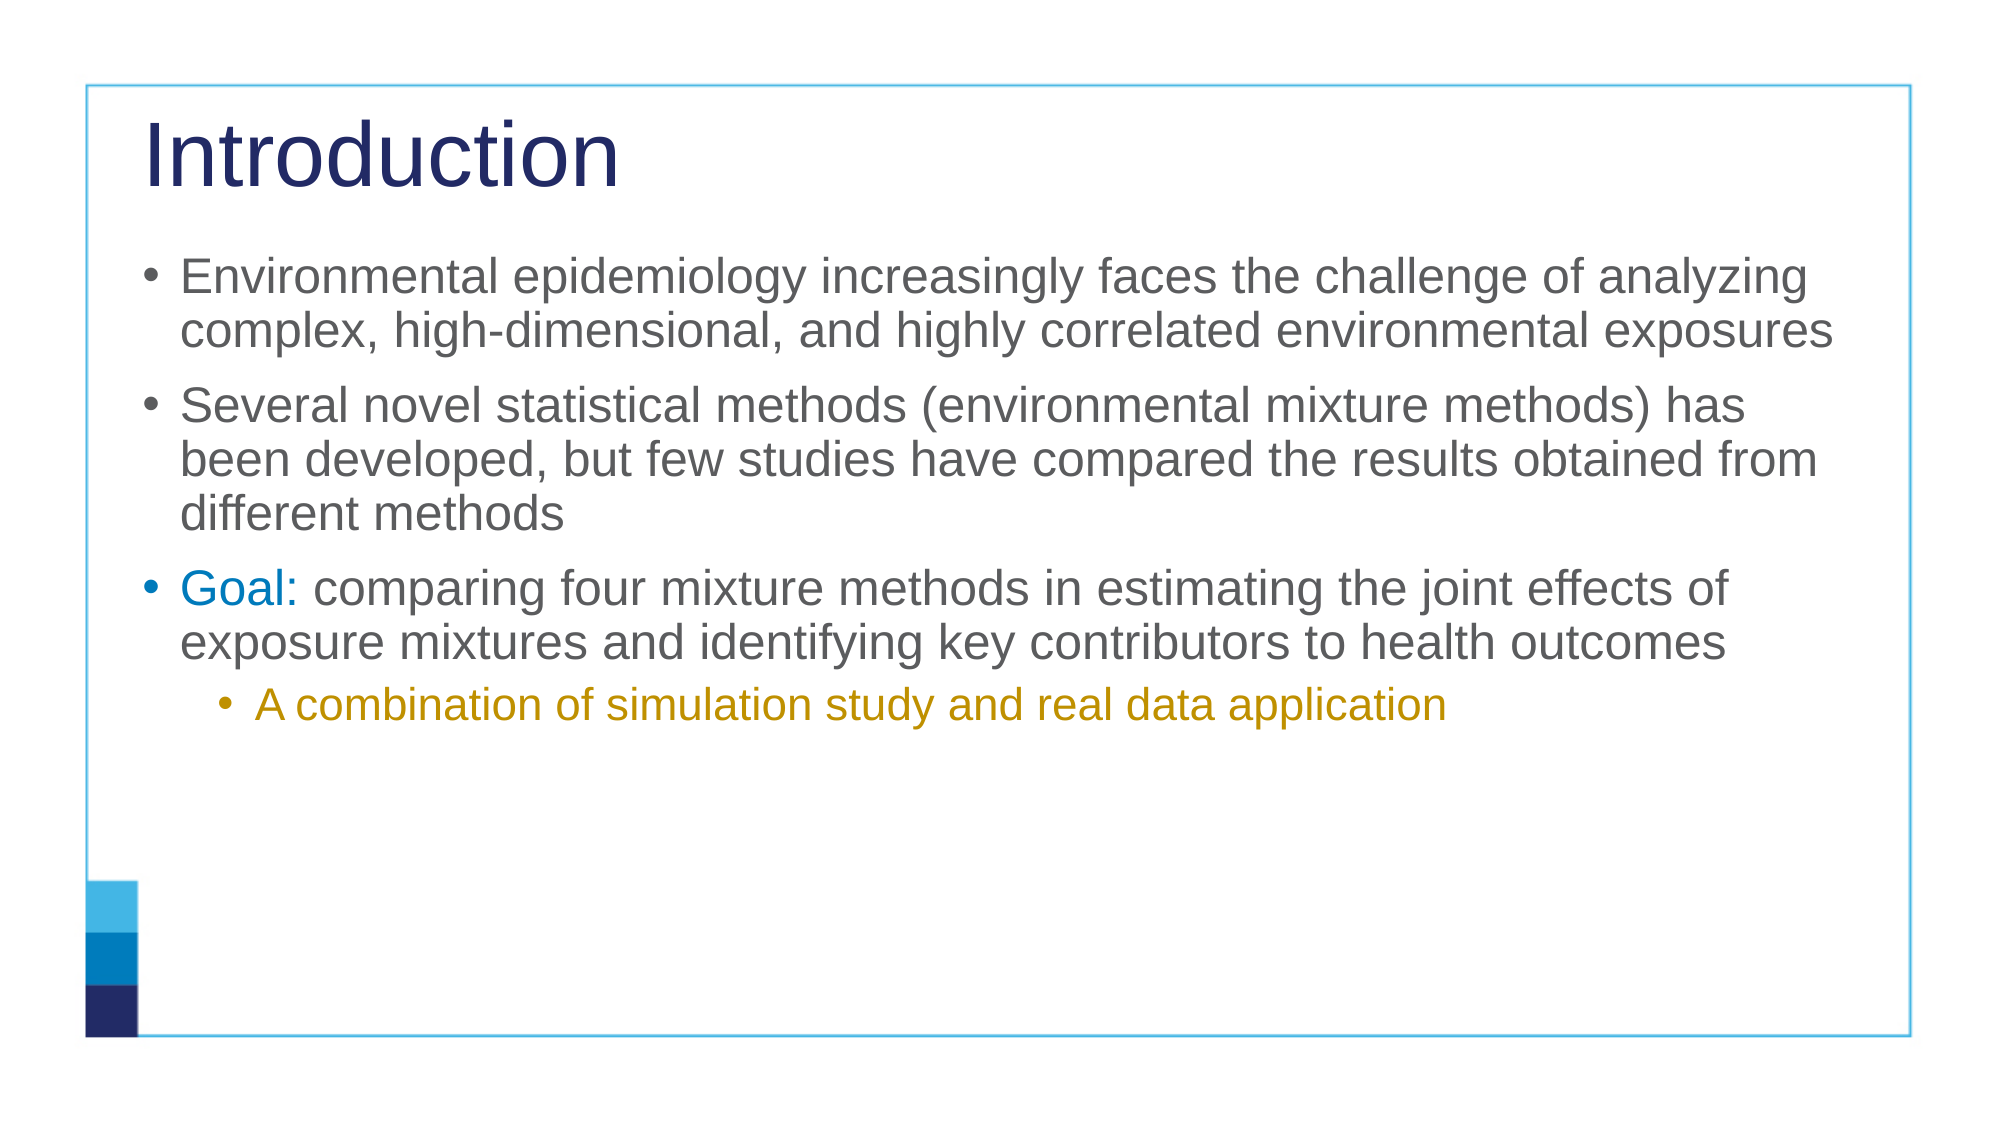

# Introduction
Environmental epidemiology increasingly faces the challenge of analyzing complex, high-dimensional, and highly correlated environmental exposures
Several novel statistical methods (environmental mixture methods) has been developed, but few studies have compared the results obtained from different methods
Goal: comparing four mixture methods in estimating the joint effects of exposure mixtures and identifying key contributors to health outcomes
A combination of simulation study and real data application